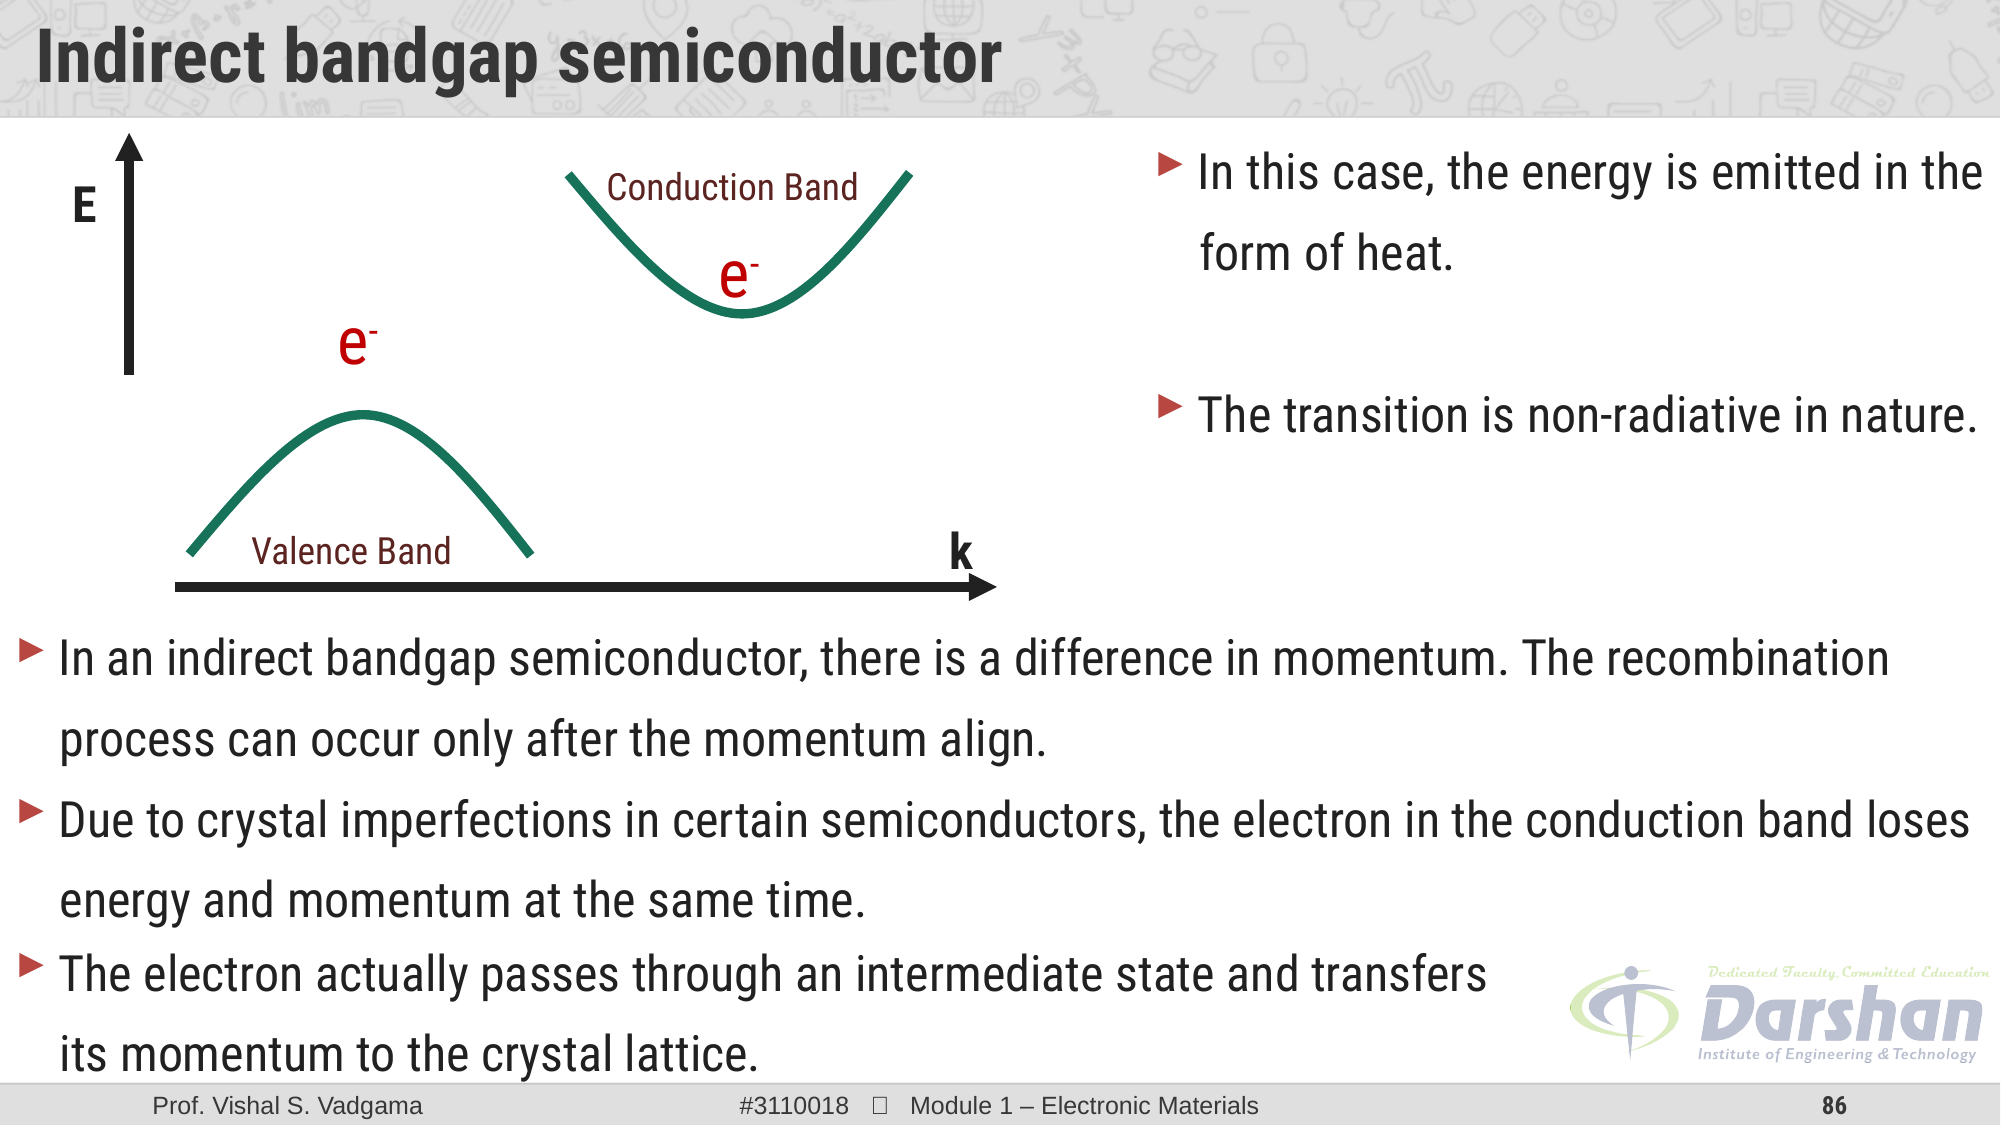

# Indirect bandgap semiconductor
In this case, the energy is emitted in the
form of heat.

The transition is non-radiative in nature.
Conduction Band
E

k
Valence Band
e-
e-
In an indirect bandgap semiconductor, there is a difference in momentum. The recombination
process can occur only after the momentum align.
Due to crystal imperfections in certain semiconductors, the electron in the conduction band loses
energy and momentum at the same time.
The electron actually passes through an intermediate state and transfers
its momentum to the crystal lattice.